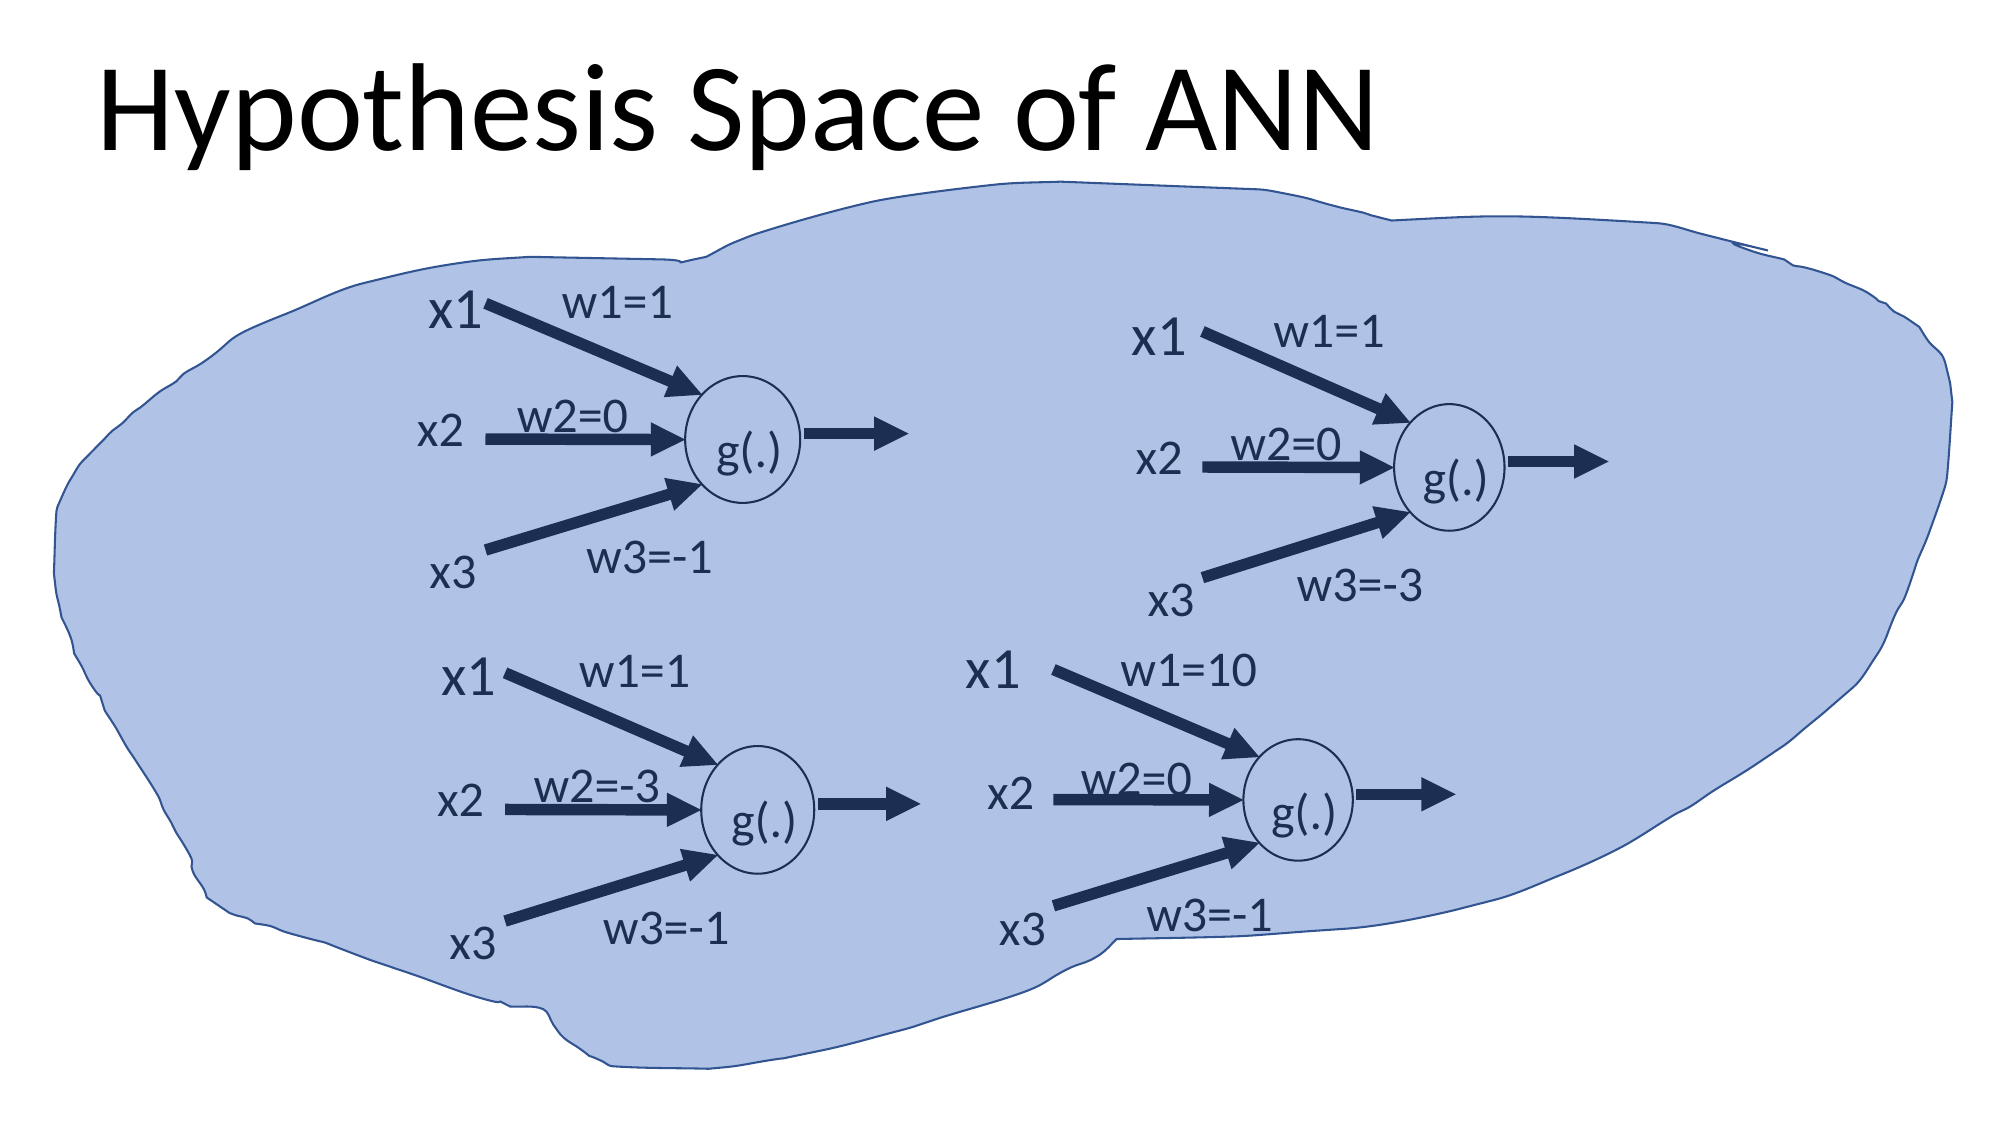

# Hypothesis Space of ANN

w1=1
x1
w2=0

x2
g(.)
w3=-1
x3
x1
w1=1
w2=0

x2
g(.)
w3=-3
x3
x1
w1=10
w2=0

x2
g(.)
w3=-1
x3
x1
w1=1
w2=-3

x2
g(.)
w3=-1
x3